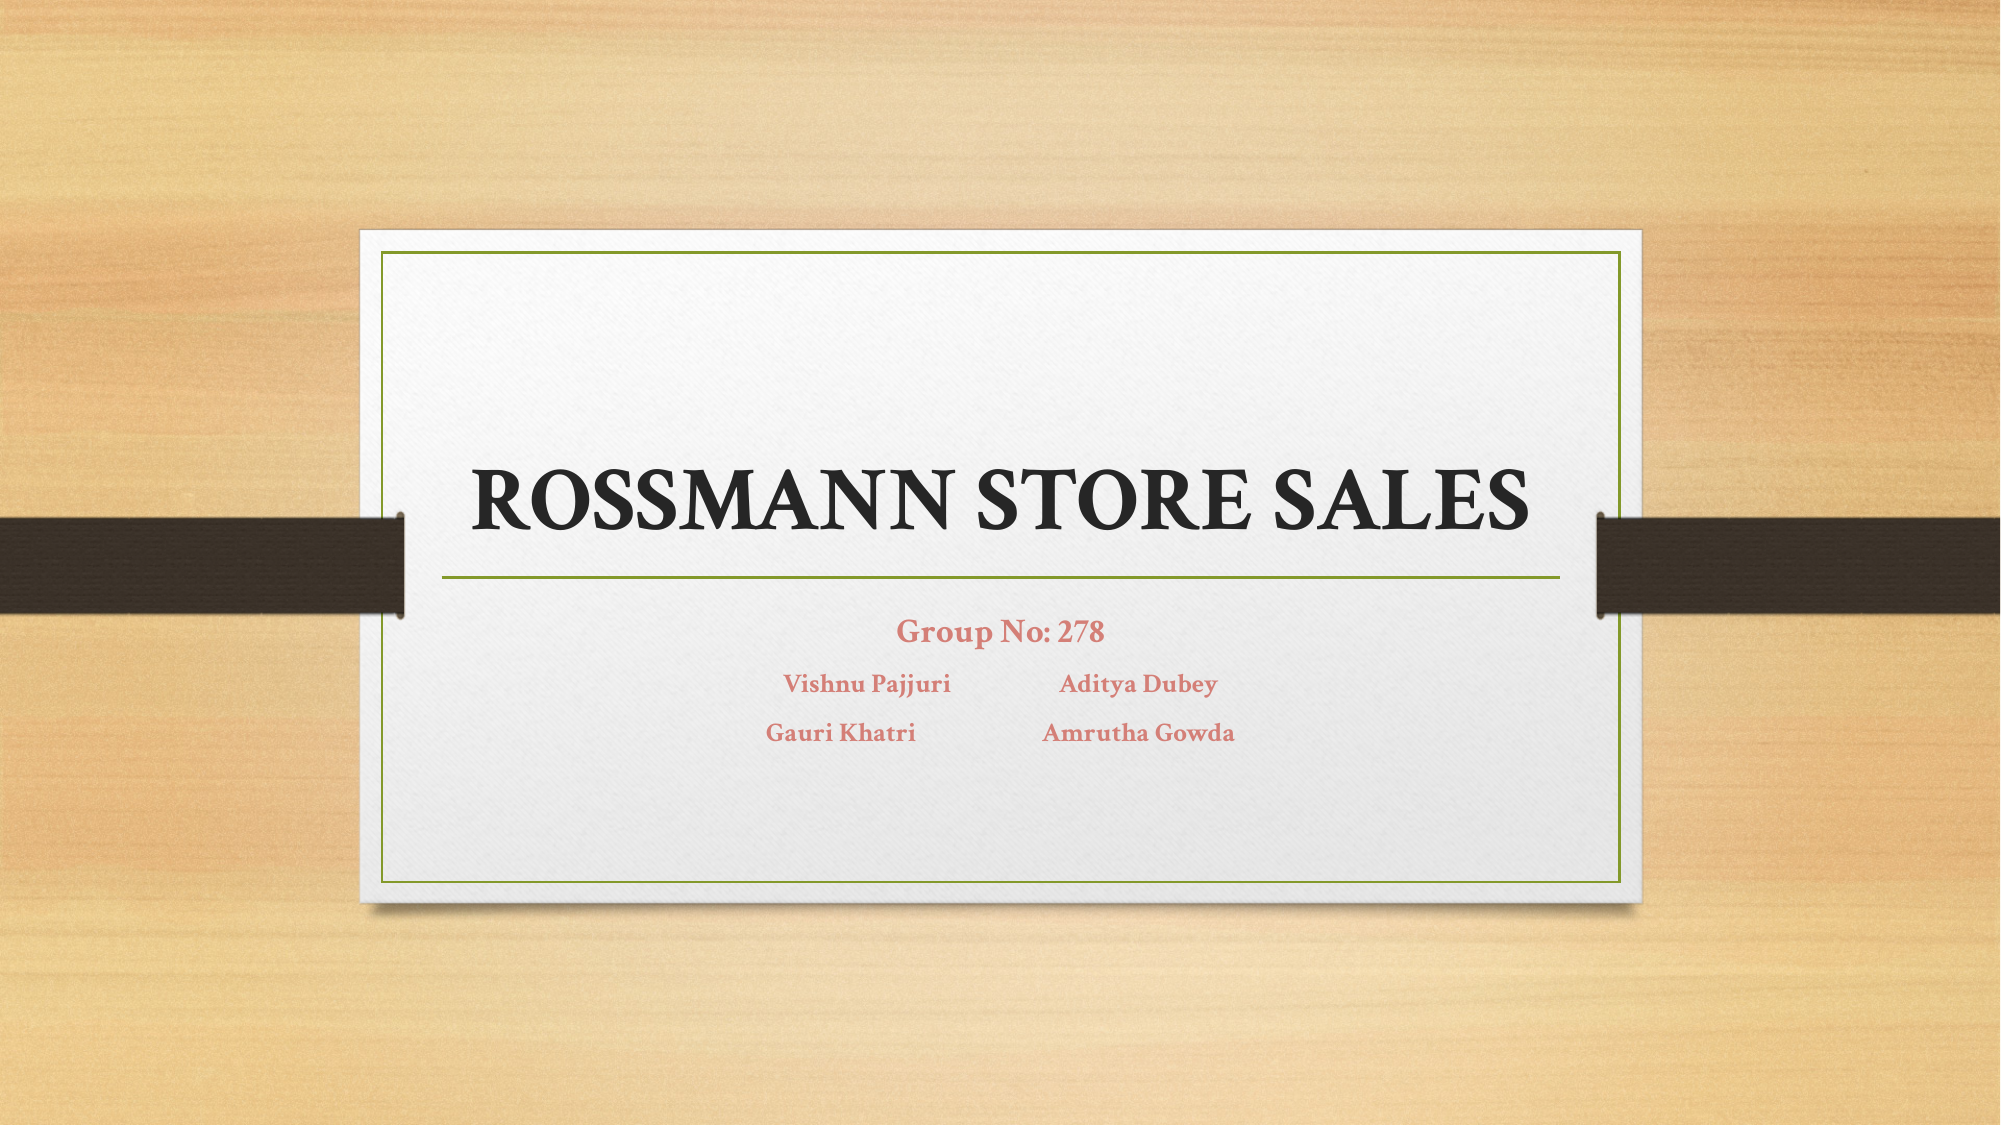

# ROSSMANN STORE SALES
Group No: 278
Vishnu Pajjuri 										Aditya Dubey
Gauri Khatri 									Amrutha Gowda